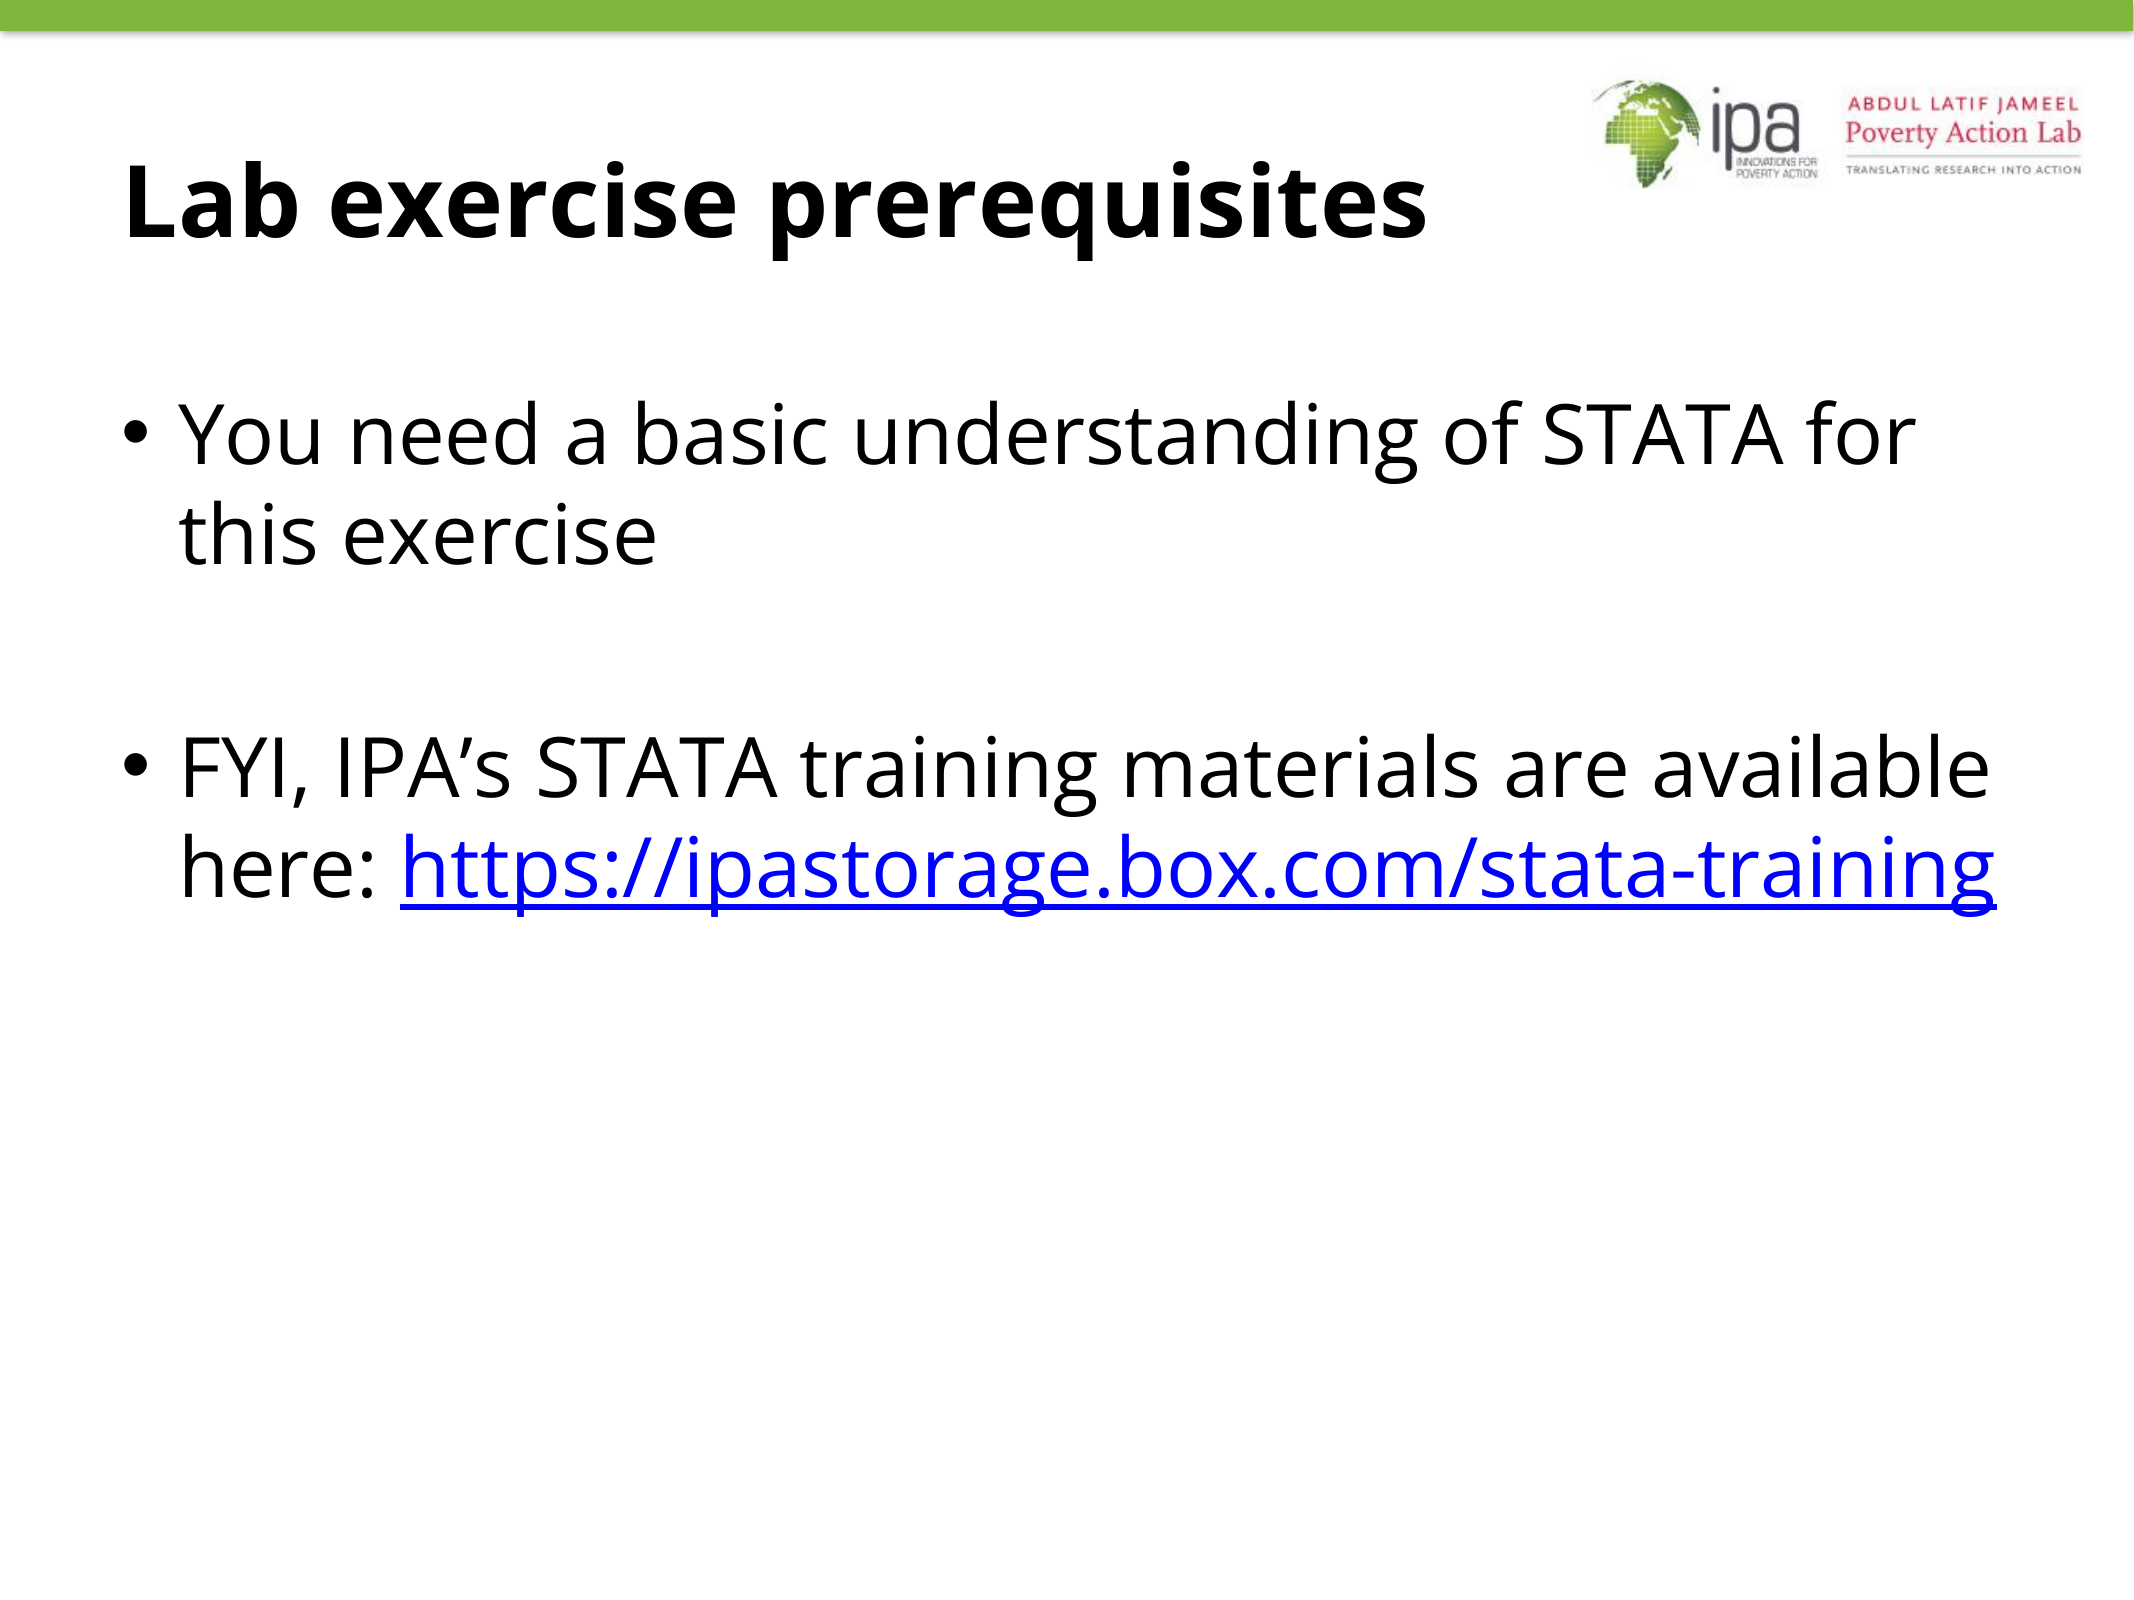

# Lab exercise prerequisites
You need a basic understanding of STATA for this exercise

FYI, IPA’s STATA training materials are available here: https://ipastorage.box.com/stata-training